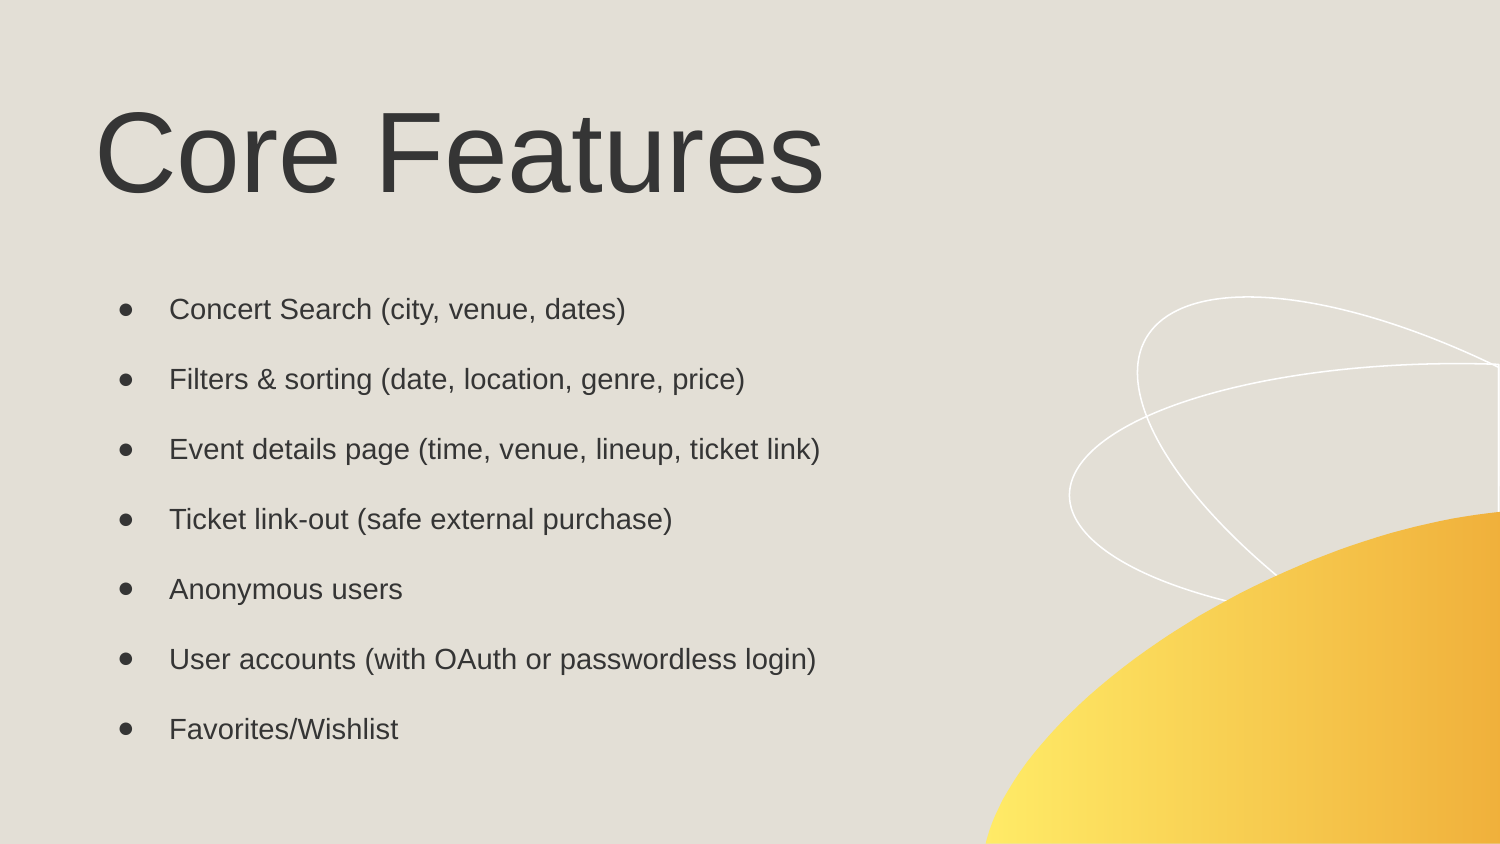

Core Features
Concert Search (city, venue, dates)
Filters & sorting (date, location, genre, price)
Event details page (time, venue, lineup, ticket link)
Ticket link-out (safe external purchase)
Anonymous users
User accounts (with OAuth or passwordless login)
Favorites/Wishlist